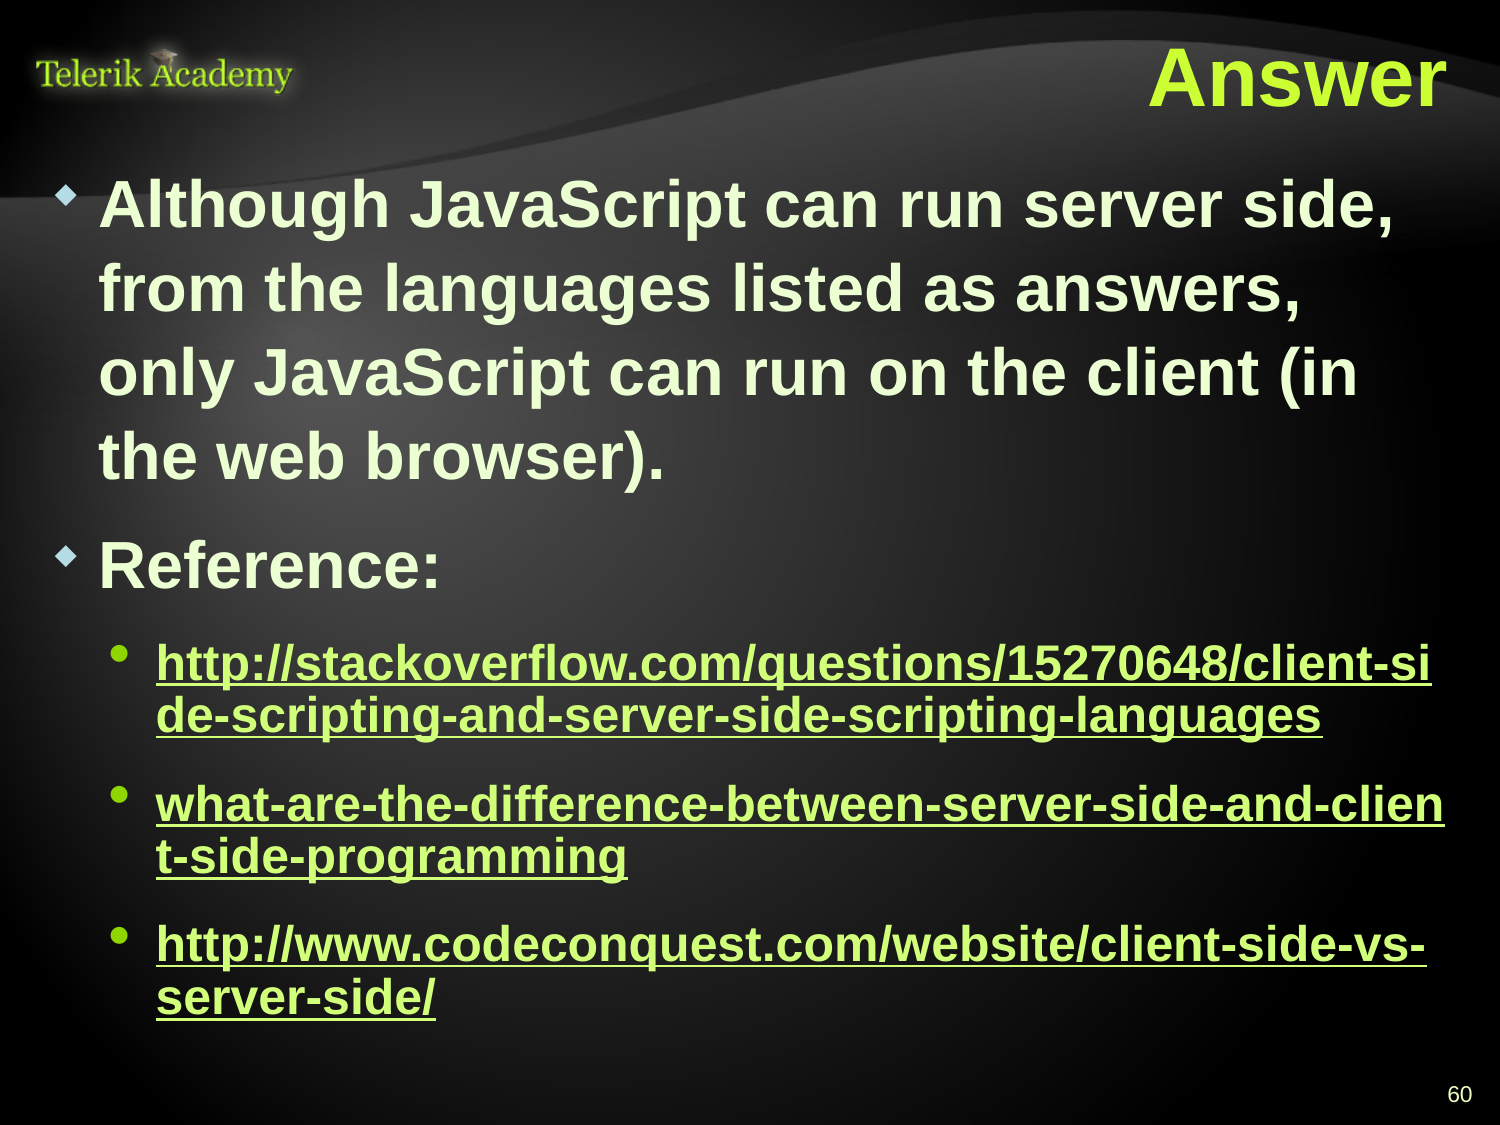

# Answer
Although JavaScript can run server side, from the languages listed as answers, only JavaScript can run on the client (in the web browser).
Reference:
http://stackoverflow.com/questions/15270648/client-side-scripting-and-server-side-scripting-languages
what-are-the-difference-between-server-side-and-client-side-programming
http://www.codeconquest.com/website/client-side-vs-server-side/
60